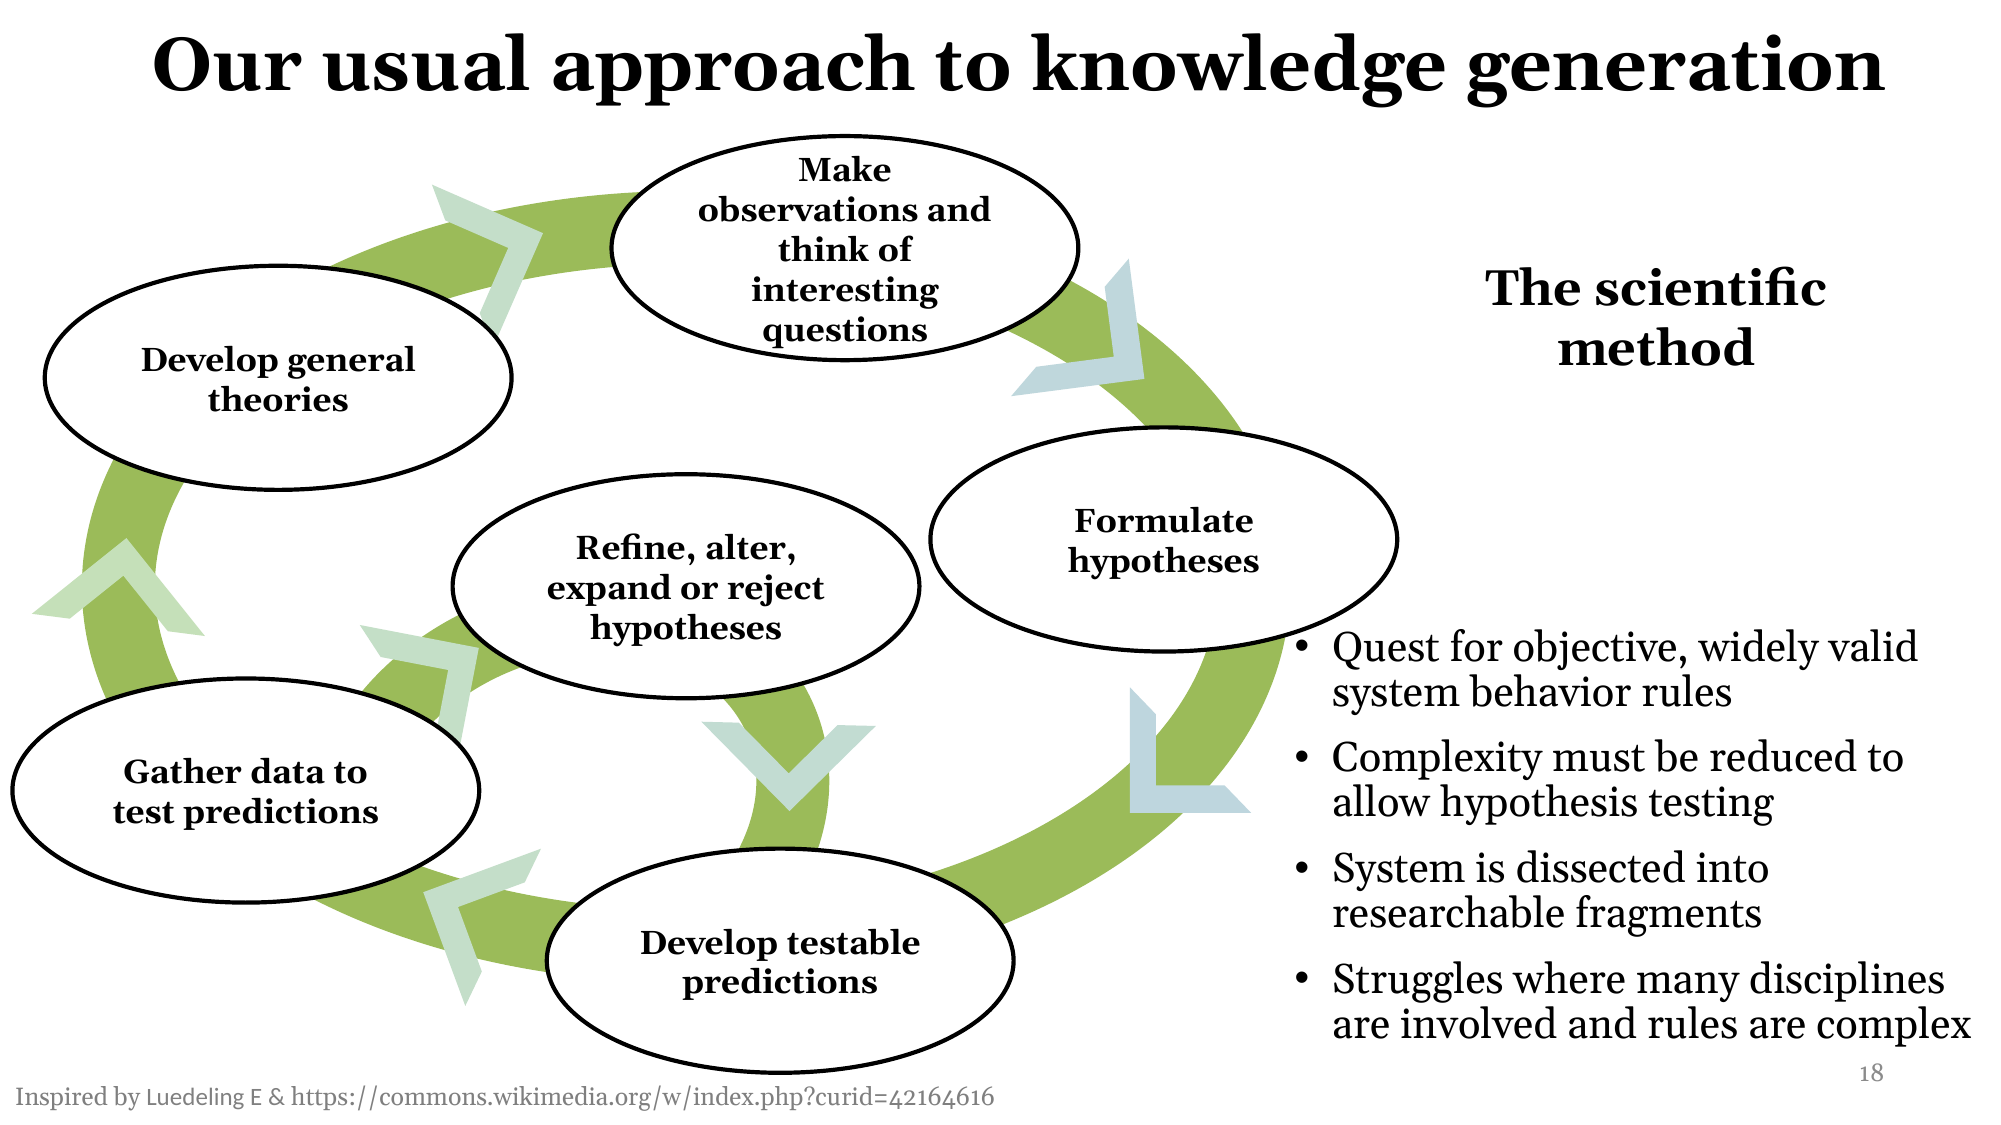

# Our usual approach to knowledge generation
Make observations and think of interesting questions

The scientific method
Develop general theories

Formulate hypotheses
Refine, alter, expand or reject hypotheses

Quest for objective, widely valid system behavior rules
Complexity must be reduced to allow hypothesis testing
System is dissected into researchable fragments
Struggles where many disciplines are involved and rules are complex

Gather data to test predictions

Develop testable predictions

18
Inspired by Luedeling E & https://commons.wikimedia.org/w/index.php?curid=42164616